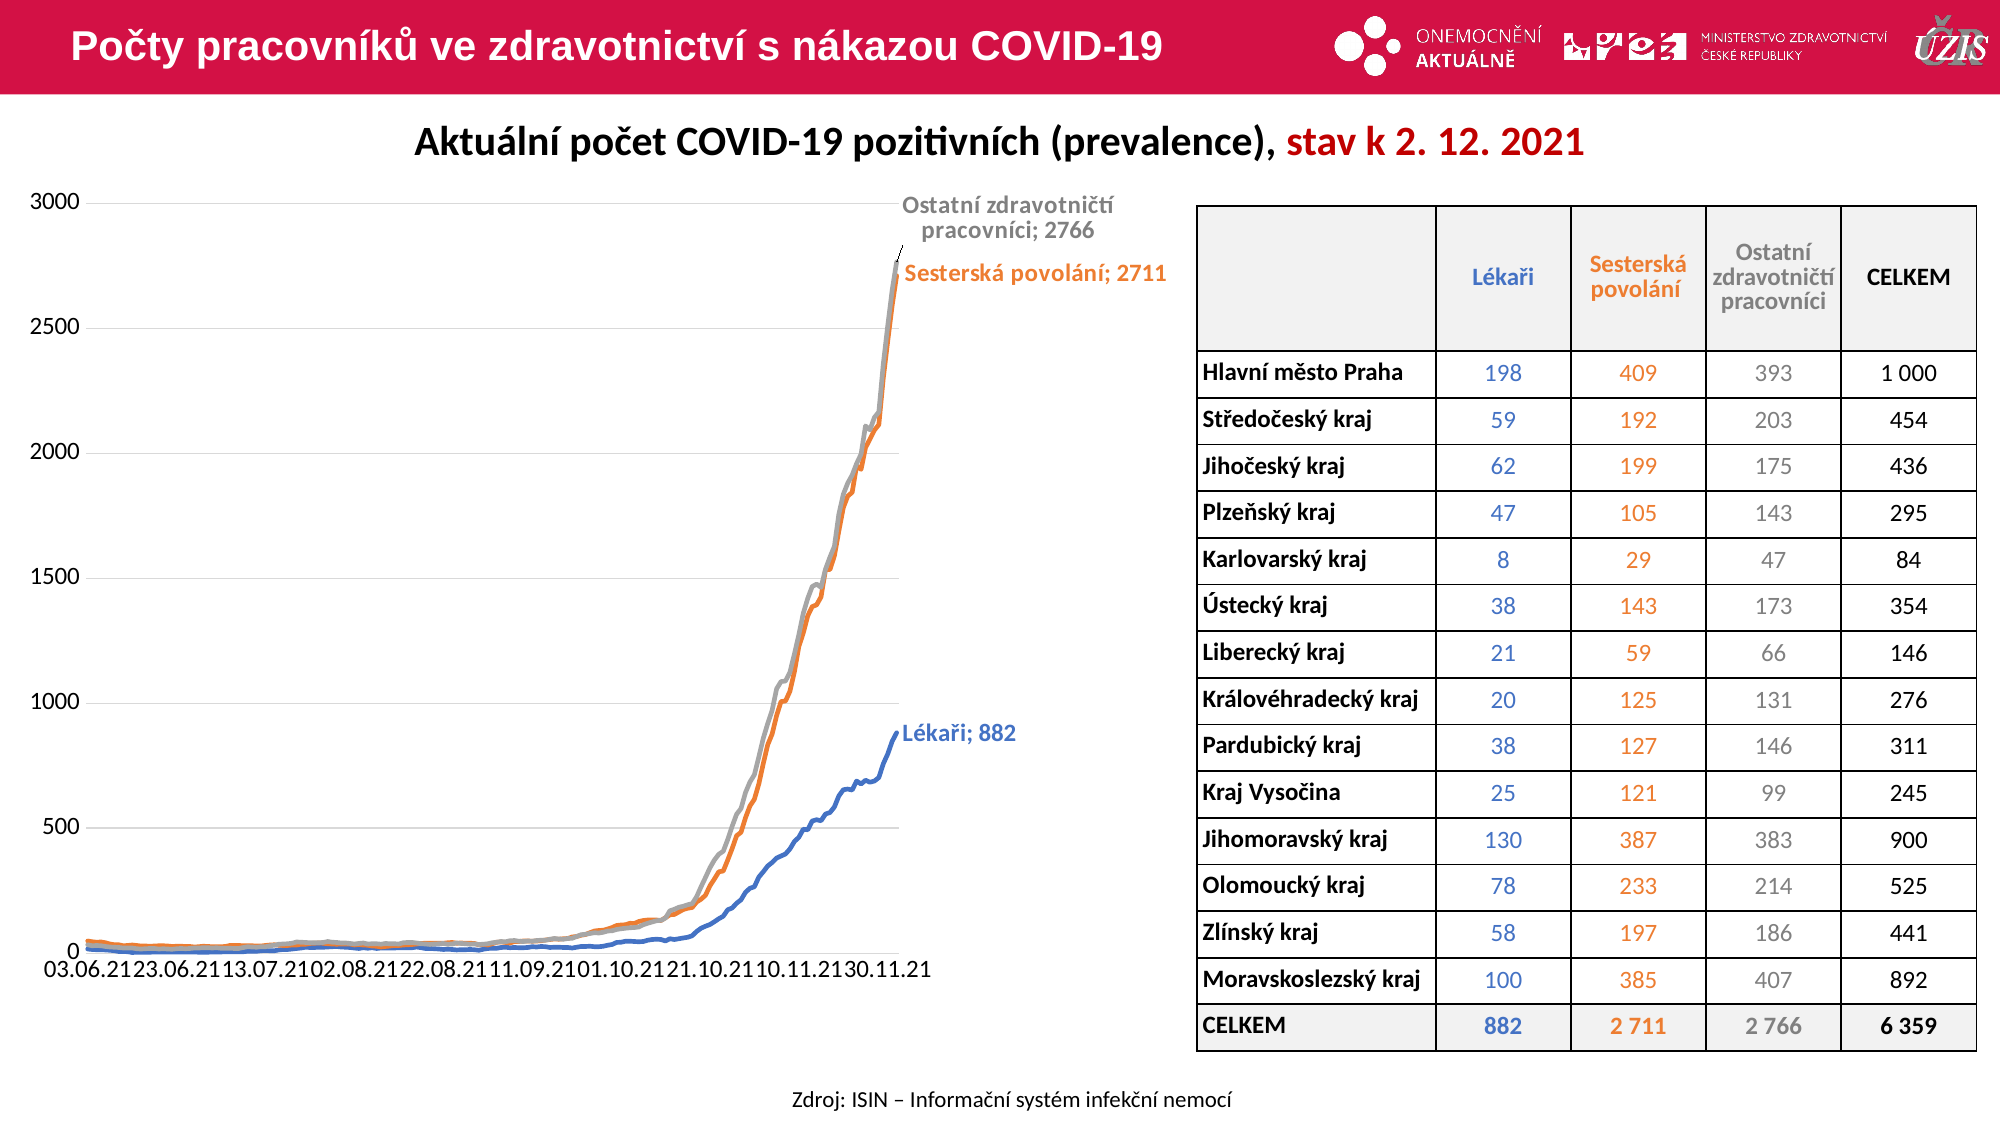

# Počty pracovníků ve zdravotnictví s nákazou COVID-19
Aktuální počet COVID-19 pozitivních (prevalence), stav k 2. 12. 2021

### Chart

| Category | Lékaři | Sesterská povolání | Ostatní zdravotničtí pracovníci |
|---|---|---|---|
| 03.06.21 | 17.0 | 49.0 | 34.0 |
| 04.06.21 | 15.0 | 46.0 | 30.0 |
| 05.06.21 | 14.0 | 44.0 | 31.0 |
| 06.06.21 | 14.0 | 45.0 | 30.0 |
| 07.06.21 | 13.0 | 42.0 | 27.0 |
| 08.06.21 | 12.0 | 37.0 | 25.0 |
| 09.06.21 | 10.0 | 34.0 | 24.0 |
| 10.06.21 | 7.0 | 34.0 | 23.0 |
| 11.06.21 | 7.0 | 30.0 | 21.0 |
| 12.06.21 | 6.0 | 31.0 | 21.0 |
| 13.06.21 | 3.0 | 33.0 | 21.0 |
| 14.06.21 | 4.0 | 31.0 | 18.0 |
| 15.06.21 | 4.0 | 29.0 | 17.0 |
| 16.06.21 | 4.0 | 29.0 | 18.0 |
| 17.06.21 | 4.0 | 28.0 | 19.0 |
| 18.06.21 | 5.0 | 29.0 | 19.0 |
| 19.06.21 | 5.0 | 30.0 | 17.0 |
| 20.06.21 | 5.0 | 30.0 | 18.0 |
| 21.06.21 | 5.0 | 29.0 | 17.0 |
| 22.06.21 | 5.0 | 27.0 | 16.0 |
| 23.06.21 | 5.0 | 28.0 | 18.0 |
| 24.06.21 | 5.0 | 28.0 | 19.0 |
| 25.06.21 | 5.0 | 27.0 | 18.0 |
| 26.06.21 | 5.0 | 27.0 | 19.0 |
| 27.06.21 | 5.0 | 25.0 | 21.0 |
| 28.06.21 | 4.0 | 26.0 | 21.0 |
| 29.06.21 | 4.0 | 28.0 | 22.0 |
| 30.06.21 | 4.0 | 27.0 | 22.0 |
| 01.07.21 | 5.0 | 26.0 | 21.0 |
| 02.07.21 | 5.0 | 26.0 | 22.0 |
| 03.07.21 | 5.0 | 26.0 | 20.0 |
| 04.07.21 | 6.0 | 27.0 | 20.0 |
| 05.07.21 | 6.0 | 31.0 | 20.0 |
| 06.07.21 | 6.0 | 31.0 | 19.0 |
| 07.07.21 | 6.0 | 31.0 | 19.0 |
| 08.07.21 | 6.0 | 30.0 | 23.0 |
| 09.07.21 | 8.0 | 30.0 | 26.0 |
| 10.07.21 | 8.0 | 30.0 | 25.0 |
| 11.07.21 | 8.0 | 29.0 | 24.0 |
| 12.07.21 | 10.0 | 29.0 | 26.0 |
| 13.07.21 | 11.0 | 31.0 | 26.0 |
| 14.07.21 | 10.0 | 33.0 | 30.0 |
| 15.07.21 | 10.0 | 34.0 | 32.0 |
| 16.07.21 | 13.0 | 32.0 | 36.0 |
| 17.07.21 | 15.0 | 31.0 | 37.0 |
| 18.07.21 | 15.0 | 31.0 | 38.0 |
| 19.07.21 | 17.0 | 33.0 | 40.0 |
| 20.07.21 | 19.0 | 33.0 | 45.0 |
| 21.07.21 | 21.0 | 36.0 | 44.0 |
| 22.07.21 | 24.0 | 36.0 | 43.0 |
| 23.07.21 | 23.0 | 39.0 | 42.0 |
| 24.07.21 | 23.0 | 40.0 | 42.0 |
| 25.07.21 | 24.0 | 41.0 | 42.0 |
| 26.07.21 | 24.0 | 40.0 | 43.0 |
| 27.07.21 | 25.0 | 38.0 | 47.0 |
| 28.07.21 | 26.0 | 37.0 | 44.0 |
| 29.07.21 | 27.0 | 36.0 | 43.0 |
| 30.07.21 | 25.0 | 37.0 | 41.0 |
| 31.07.21 | 24.0 | 37.0 | 41.0 |
| 01.08.21 | 23.0 | 37.0 | 39.0 |
| 02.08.21 | 21.0 | 33.0 | 37.0 |
| 03.08.21 | 19.0 | 35.0 | 39.0 |
| 04.08.21 | 22.0 | 33.0 | 41.0 |
| 05.08.21 | 20.0 | 32.0 | 37.0 |
| 06.08.21 | 22.0 | 29.0 | 38.0 |
| 07.08.21 | 19.0 | 28.0 | 38.0 |
| 08.08.21 | 21.0 | 25.0 | 36.0 |
| 09.08.21 | 21.0 | 27.0 | 39.0 |
| 10.08.21 | 21.0 | 29.0 | 38.0 |
| 11.08.21 | 21.0 | 31.0 | 38.0 |
| 12.08.21 | 22.0 | 31.0 | 37.0 |
| 13.08.21 | 22.0 | 33.0 | 42.0 |
| 14.08.21 | 22.0 | 34.0 | 43.0 |
| 15.08.21 | 22.0 | 35.0 | 43.0 |
| 16.08.21 | 25.0 | 37.0 | 41.0 |
| 17.08.21 | 22.0 | 39.0 | 38.0 |
| 18.08.21 | 19.0 | 40.0 | 37.0 |
| 19.08.21 | 19.0 | 40.0 | 35.0 |
| 20.08.21 | 18.0 | 40.0 | 37.0 |
| 21.08.21 | 17.0 | 40.0 | 38.0 |
| 22.08.21 | 15.0 | 40.0 | 39.0 |
| 23.08.21 | 16.0 | 42.0 | 36.0 |
| 24.08.21 | 15.0 | 43.0 | 37.0 |
| 25.08.21 | 13.0 | 40.0 | 41.0 |
| 26.08.21 | 14.0 | 41.0 | 39.0 |
| 27.08.21 | 14.0 | 40.0 | 38.0 |
| 28.08.21 | 15.0 | 40.0 | 36.0 |
| 29.08.21 | 14.0 | 39.0 | 37.0 |
| 30.08.21 | 12.0 | 34.0 | 35.0 |
| 31.08.21 | 16.0 | 35.0 | 36.0 |
| 01.09.21 | 19.0 | 33.0 | 38.0 |
| 02.09.21 | 20.0 | 38.0 | 42.0 |
| 03.09.21 | 20.0 | 44.0 | 44.0 |
| 04.09.21 | 23.0 | 45.0 | 47.0 |
| 05.09.21 | 24.0 | 43.0 | 46.0 |
| 06.09.21 | 22.0 | 41.0 | 50.0 |
| 07.09.21 | 23.0 | 47.0 | 51.0 |
| 08.09.21 | 22.0 | 47.0 | 48.0 |
| 09.09.21 | 22.0 | 49.0 | 47.0 |
| 10.09.21 | 23.0 | 49.0 | 49.0 |
| 11.09.21 | 26.0 | 48.0 | 48.0 |
| 12.09.21 | 25.0 | 49.0 | 51.0 |
| 13.09.21 | 27.0 | 50.0 | 52.0 |
| 14.09.21 | 26.0 | 53.0 | 52.0 |
| 15.09.21 | 23.0 | 55.0 | 56.0 |
| 16.09.21 | 24.0 | 57.0 | 59.0 |
| 17.09.21 | 24.0 | 56.0 | 57.0 |
| 18.09.21 | 23.0 | 58.0 | 56.0 |
| 19.09.21 | 23.0 | 59.0 | 59.0 |
| 20.09.21 | 21.0 | 65.0 | 60.0 |
| 21.09.21 | 24.0 | 67.0 | 67.0 |
| 22.09.21 | 27.0 | 72.0 | 74.0 |
| 23.09.21 | 27.0 | 75.0 | 76.0 |
| 24.09.21 | 28.0 | 82.0 | 79.0 |
| 25.09.21 | 26.0 | 89.0 | 82.0 |
| 26.09.21 | 26.0 | 91.0 | 81.0 |
| 27.09.21 | 28.0 | 92.0 | 84.0 |
| 28.09.21 | 32.0 | 97.0 | 89.0 |
| 29.09.21 | 35.0 | 103.0 | 90.0 |
| 30.09.21 | 43.0 | 111.0 | 95.0 |
| 01.10.21 | 44.0 | 113.0 | 98.0 |
| 02.10.21 | 48.0 | 114.0 | 100.0 |
| 03.10.21 | 48.0 | 120.0 | 102.0 |
| 04.10.21 | 47.0 | 119.0 | 103.0 |
| 05.10.21 | 46.0 | 127.0 | 105.0 |
| 06.10.21 | 47.0 | 131.0 | 114.0 |
| 07.10.21 | 52.0 | 133.0 | 120.0 |
| 08.10.21 | 55.0 | 133.0 | 125.0 |
| 09.10.21 | 56.0 | 133.0 | 130.0 |
| 10.10.21 | 55.0 | 131.0 | 132.0 |
| 11.10.21 | 49.0 | 142.0 | 141.0 |
| 12.10.21 | 58.0 | 154.0 | 170.0 |
| 13.10.21 | 55.0 | 155.0 | 176.0 |
| 14.10.21 | 58.0 | 165.0 | 184.0 |
| 15.10.21 | 61.0 | 175.0 | 188.0 |
| 16.10.21 | 64.0 | 180.0 | 194.0 |
| 17.10.21 | 70.0 | 183.0 | 198.0 |
| 18.10.21 | 87.0 | 205.0 | 226.0 |
| 19.10.21 | 100.0 | 216.0 | 266.0 |
| 20.10.21 | 108.0 | 232.0 | 303.0 |
| 21.10.21 | 115.0 | 270.0 | 342.0 |
| 22.10.21 | 126.0 | 297.0 | 373.0 |
| 23.10.21 | 138.0 | 326.0 | 396.0 |
| 24.10.21 | 148.0 | 329.0 | 408.0 |
| 25.10.21 | 174.0 | 373.0 | 455.0 |
| 26.10.21 | 181.0 | 419.0 | 508.0 |
| 27.10.21 | 200.0 | 470.0 | 556.0 |
| 28.10.21 | 214.0 | 484.0 | 579.0 |
| 29.10.21 | 244.0 | 542.0 | 643.0 |
| 30.10.21 | 260.0 | 589.0 | 685.0 |
| 31.10.21 | 266.0 | 616.0 | 714.0 |
| 01.11.21 | 305.0 | 678.0 | 786.0 |
| 02.11.21 | 326.0 | 759.0 | 860.0 |
| 03.11.21 | 349.0 | 834.0 | 919.0 |
| 04.11.21 | 363.0 | 877.0 | 972.0 |
| 05.11.21 | 381.0 | 951.0 | 1058.0 |
| 06.11.21 | 389.0 | 1007.0 | 1087.0 |
| 07.11.21 | 397.0 | 1009.0 | 1089.0 |
| 08.11.21 | 417.0 | 1048.0 | 1124.0 |
| 09.11.21 | 447.0 | 1126.0 | 1197.0 |
| 10.11.21 | 464.0 | 1227.0 | 1274.0 |
| 11.11.21 | 496.0 | 1281.0 | 1360.0 |
| 12.11.21 | 494.0 | 1350.0 | 1420.0 |
| 13.11.21 | 529.0 | 1387.0 | 1467.0 |
| 14.11.21 | 534.0 | 1394.0 | 1477.0 |
| 15.11.21 | 530.0 | 1426.0 | 1464.0 |
| 16.11.21 | 557.0 | 1535.0 | 1537.0 |
| 17.11.21 | 563.0 | 1535.0 | 1585.0 |
| 18.11.21 | 585.0 | 1590.0 | 1628.0 |
| 19.11.21 | 629.0 | 1689.0 | 1756.0 |
| 20.11.21 | 654.0 | 1783.0 | 1836.0 |
| 21.11.21 | 657.0 | 1829.0 | 1881.0 |
| 22.11.21 | 653.0 | 1844.0 | 1913.0 |
| 23.11.21 | 689.0 | 1950.0 | 1959.0 |
| 24.11.21 | 677.0 | 1936.0 | 1997.0 |
| 25.11.21 | 692.0 | 2023.0 | 2110.0 |
| 26.11.21 | 684.0 | 2057.0 | 2094.0 |
| 27.11.21 | 689.0 | 2093.0 | 2144.0 |
| 28.11.21 | 703.0 | 2115.0 | 2166.0 |
| 29.11.21 | 758.0 | 2301.0 | 2357.0 |
| 30.11.21 | 797.0 | 2449.0 | 2510.0 |
| 01.12.21 | 848.0 | 2593.0 | 2654.0 |
| 02.12.21 | 882.0 | 2711.0 | 2766.0 |
|  | Lékaři | Sesterská povolání | Ostatní zdravotničtí pracovníci | CELKEM |
| --- | --- | --- | --- | --- |
| Hlavní město Praha | 198 | 409 | 393 | 1 000 |
| Středočeský kraj | 59 | 192 | 203 | 454 |
| Jihočeský kraj | 62 | 199 | 175 | 436 |
| Plzeňský kraj | 47 | 105 | 143 | 295 |
| Karlovarský kraj | 8 | 29 | 47 | 84 |
| Ústecký kraj | 38 | 143 | 173 | 354 |
| Liberecký kraj | 21 | 59 | 66 | 146 |
| Královéhradecký kraj | 20 | 125 | 131 | 276 |
| Pardubický kraj | 38 | 127 | 146 | 311 |
| Kraj Vysočina | 25 | 121 | 99 | 245 |
| Jihomoravský kraj | 130 | 387 | 383 | 900 |
| Olomoucký kraj | 78 | 233 | 214 | 525 |
| Zlínský kraj | 58 | 197 | 186 | 441 |
| Moravskoslezský kraj | 100 | 385 | 407 | 892 |
| CELKEM | 882 | 2 711 | 2 766 | 6 359 |
Zdroj: ISIN – Informační systém infekční nemocí